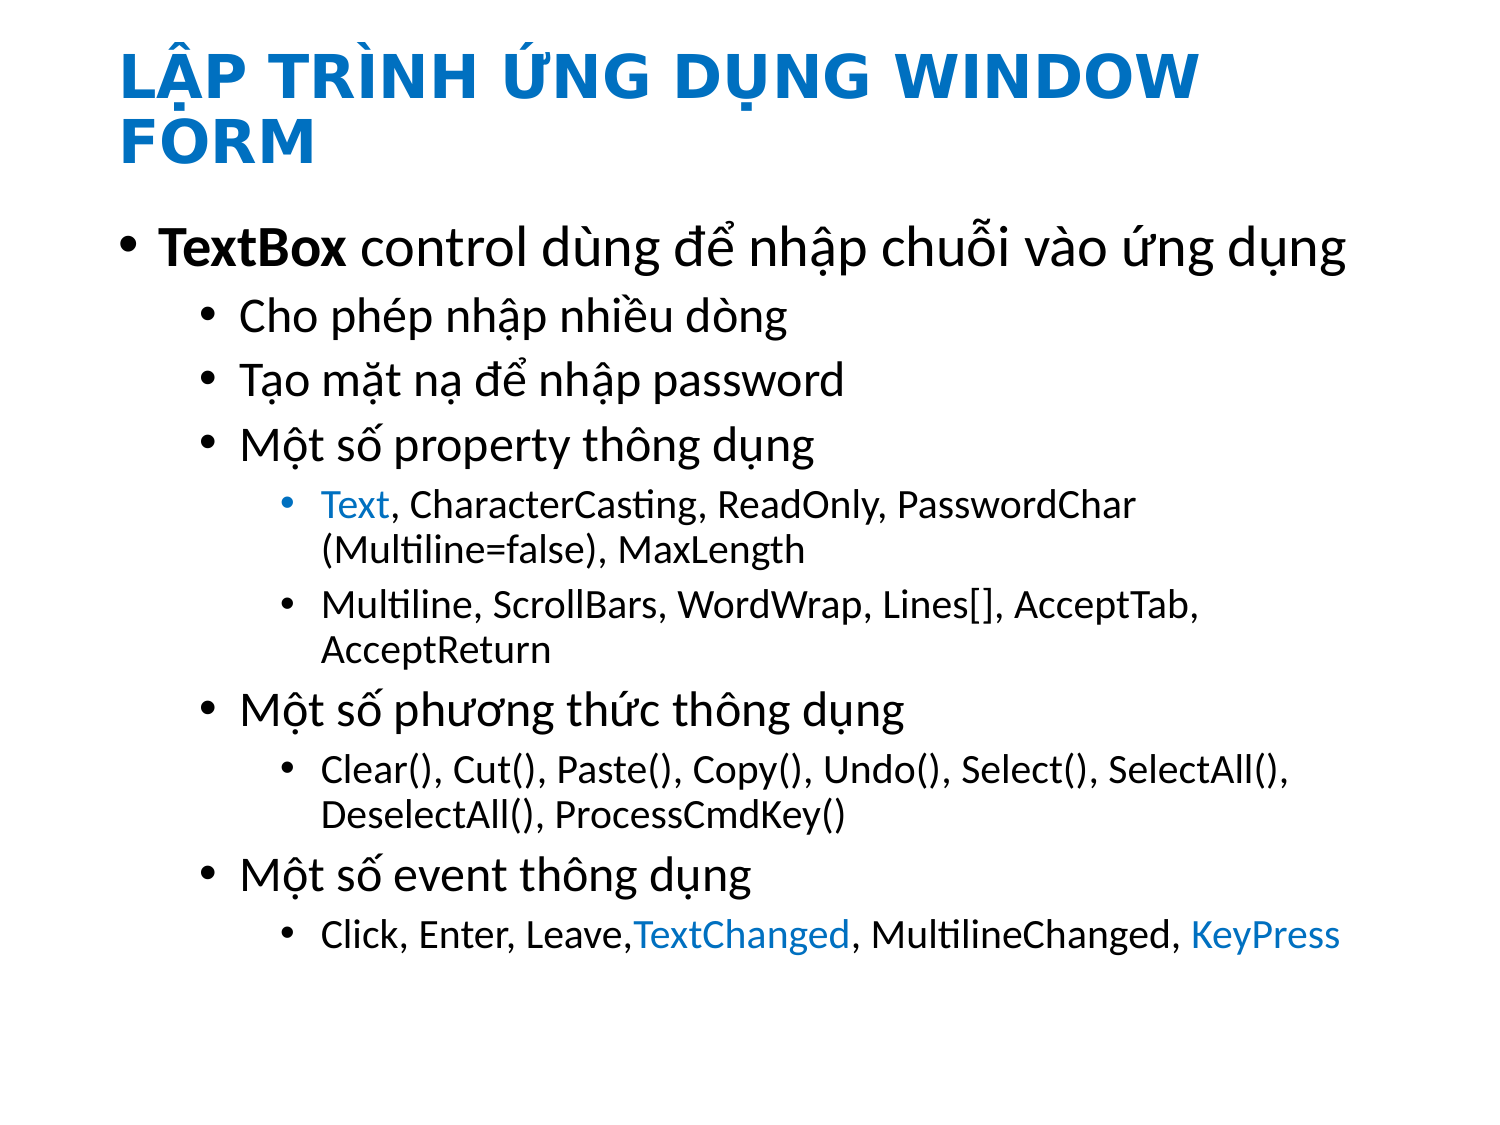

# LẬP TRÌNH ỨNG DỤNG WINDOW FORM
TextBox control dùng để nhập chuỗi vào ứng dụng
Cho phép nhập nhiều dòng
Tạo mặt nạ để nhập password
Một số property thông dụng
Text, CharacterCasting, ReadOnly, PasswordChar (Multiline=false), MaxLength
Multiline, ScrollBars, WordWrap, Lines[], AcceptTab, AcceptReturn
Một số phương thức thông dụng
Clear(), Cut(), Paste(), Copy(), Undo(), Select(), SelectAll(), DeselectAll(), ProcessCmdKey()
Một số event thông dụng
Click, Enter, Leave,TextChanged, MultilineChanged, KeyPress